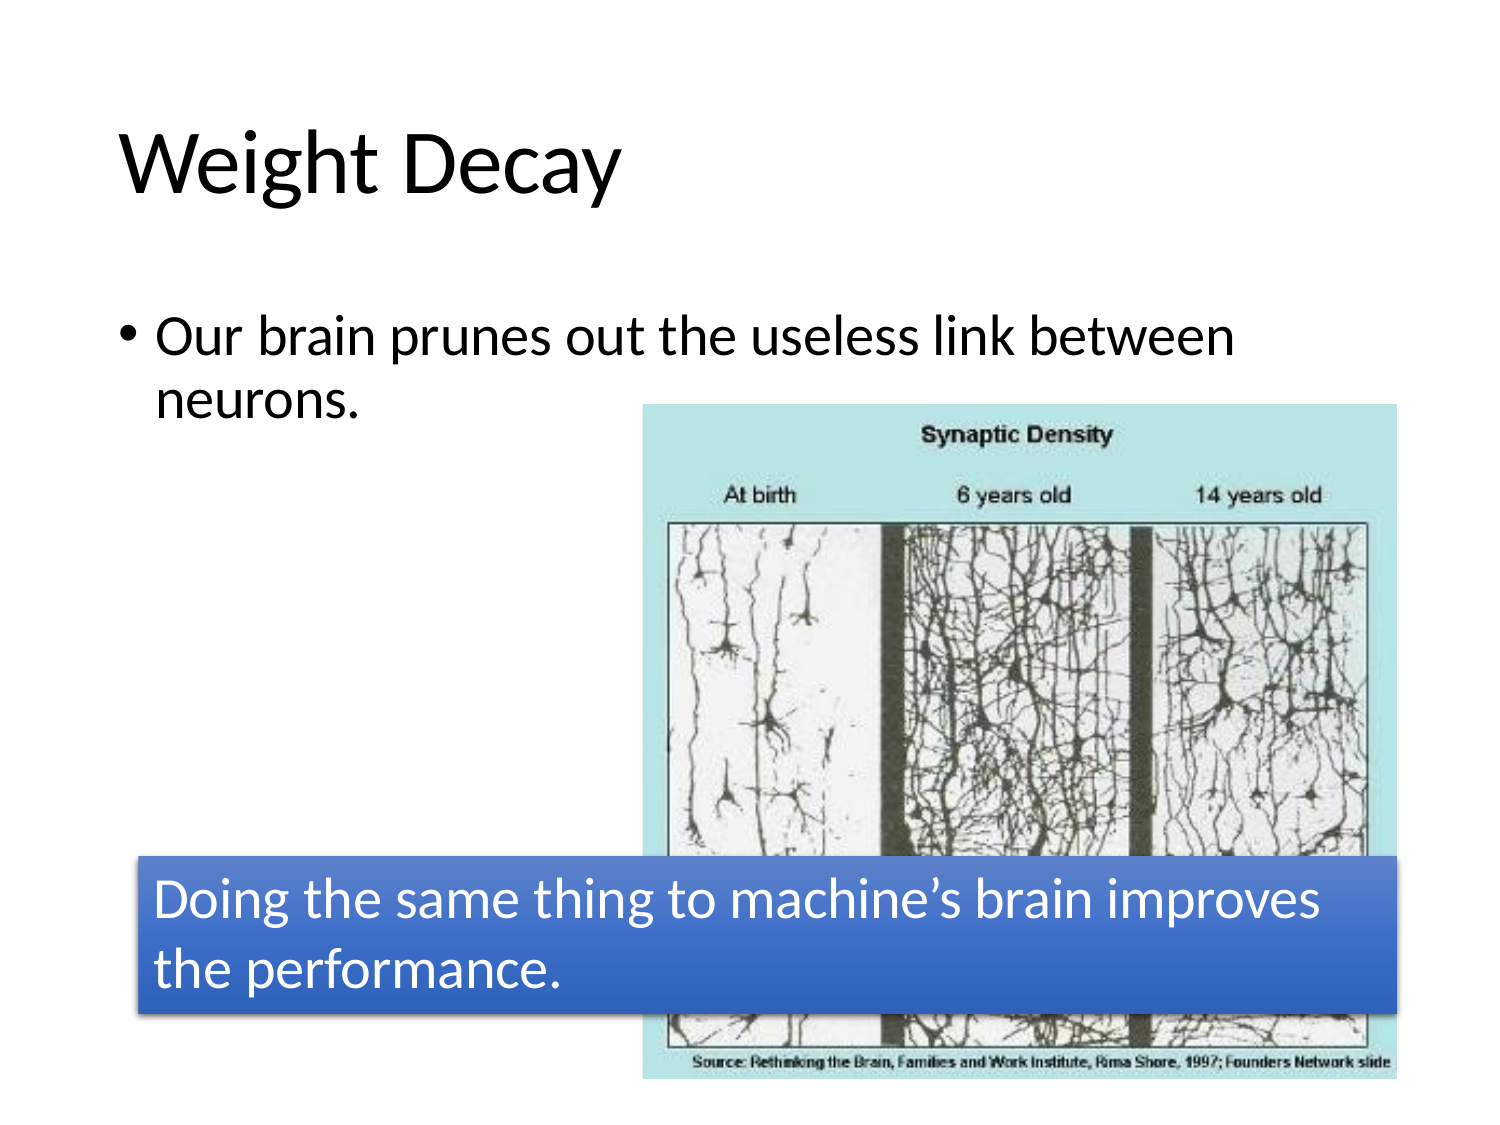

# Weight Decay
Our brain prunes out the useless link between  neurons.

Doing the same thing to machine’s brain improves  the performance.